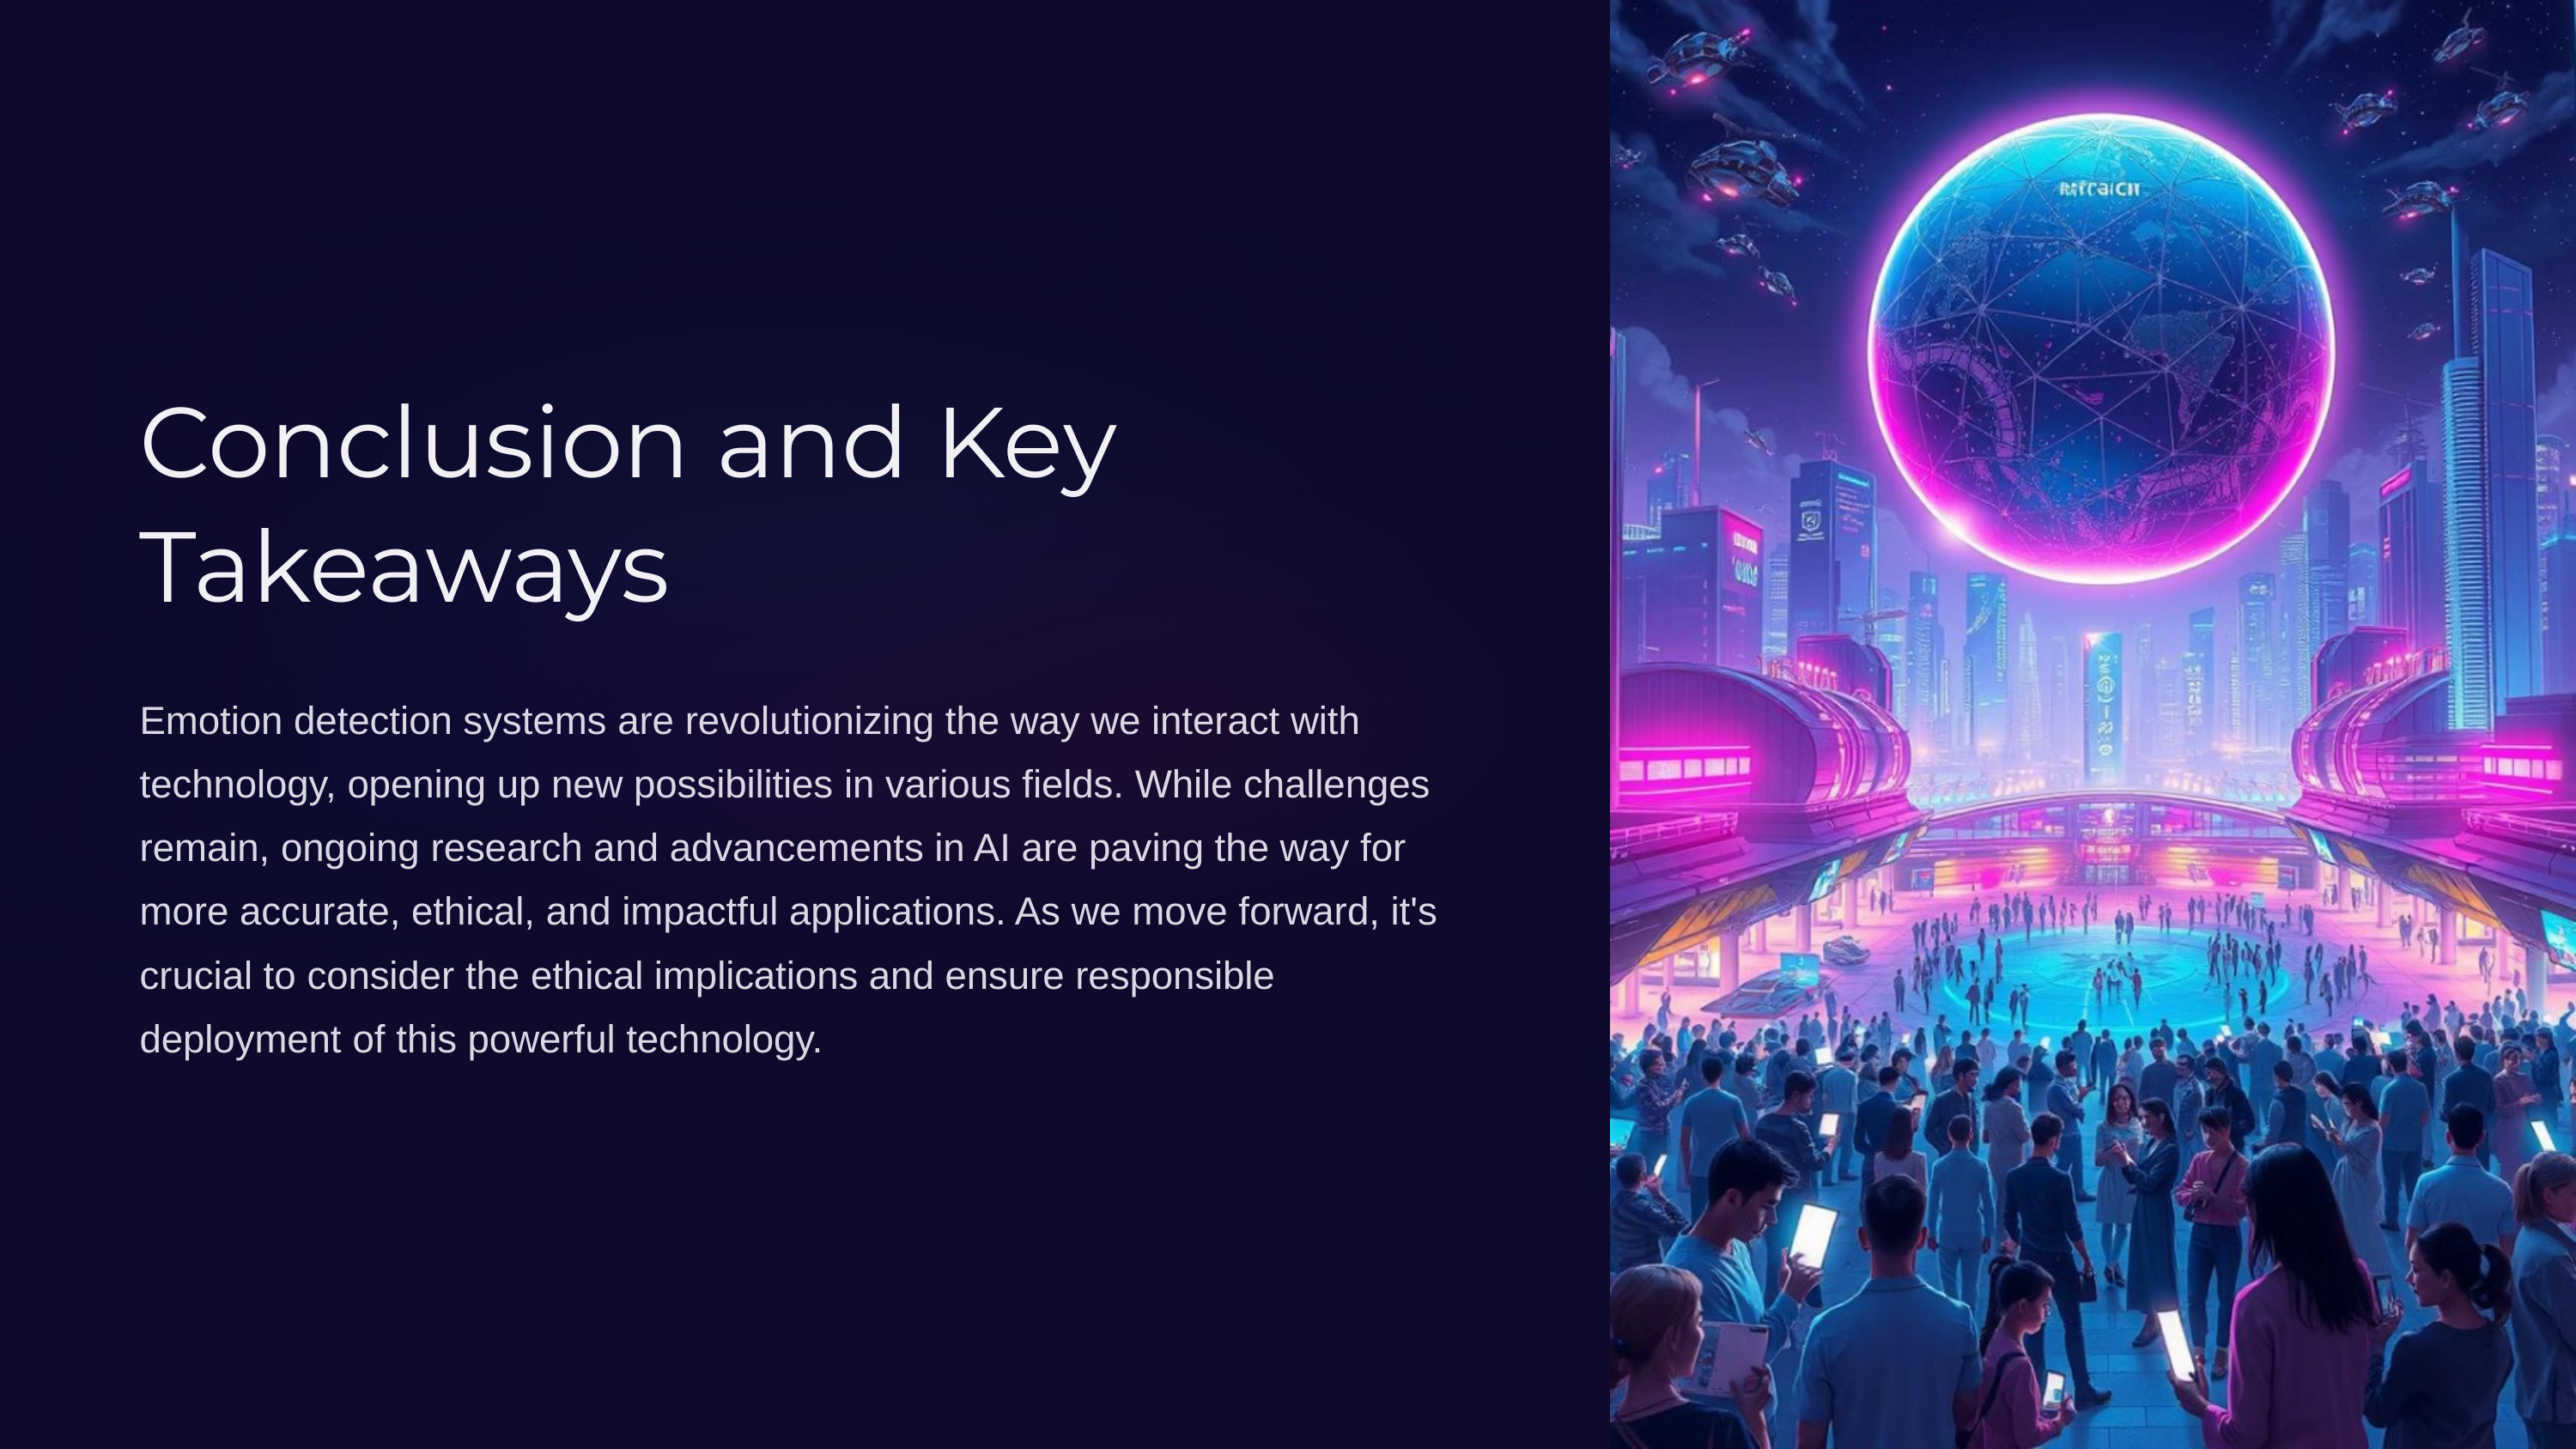

Conclusion and Key Takeaways

Emotion detection systems are revolutionizing the way we interact with technology, opening up new possibilities in various fields. While challenges remain, ongoing research and advancements in AI are paving the way for more accurate, ethical, and impactful applications. As we move forward, it's crucial to consider the ethical implications and ensure responsible deployment of this powerful technology.